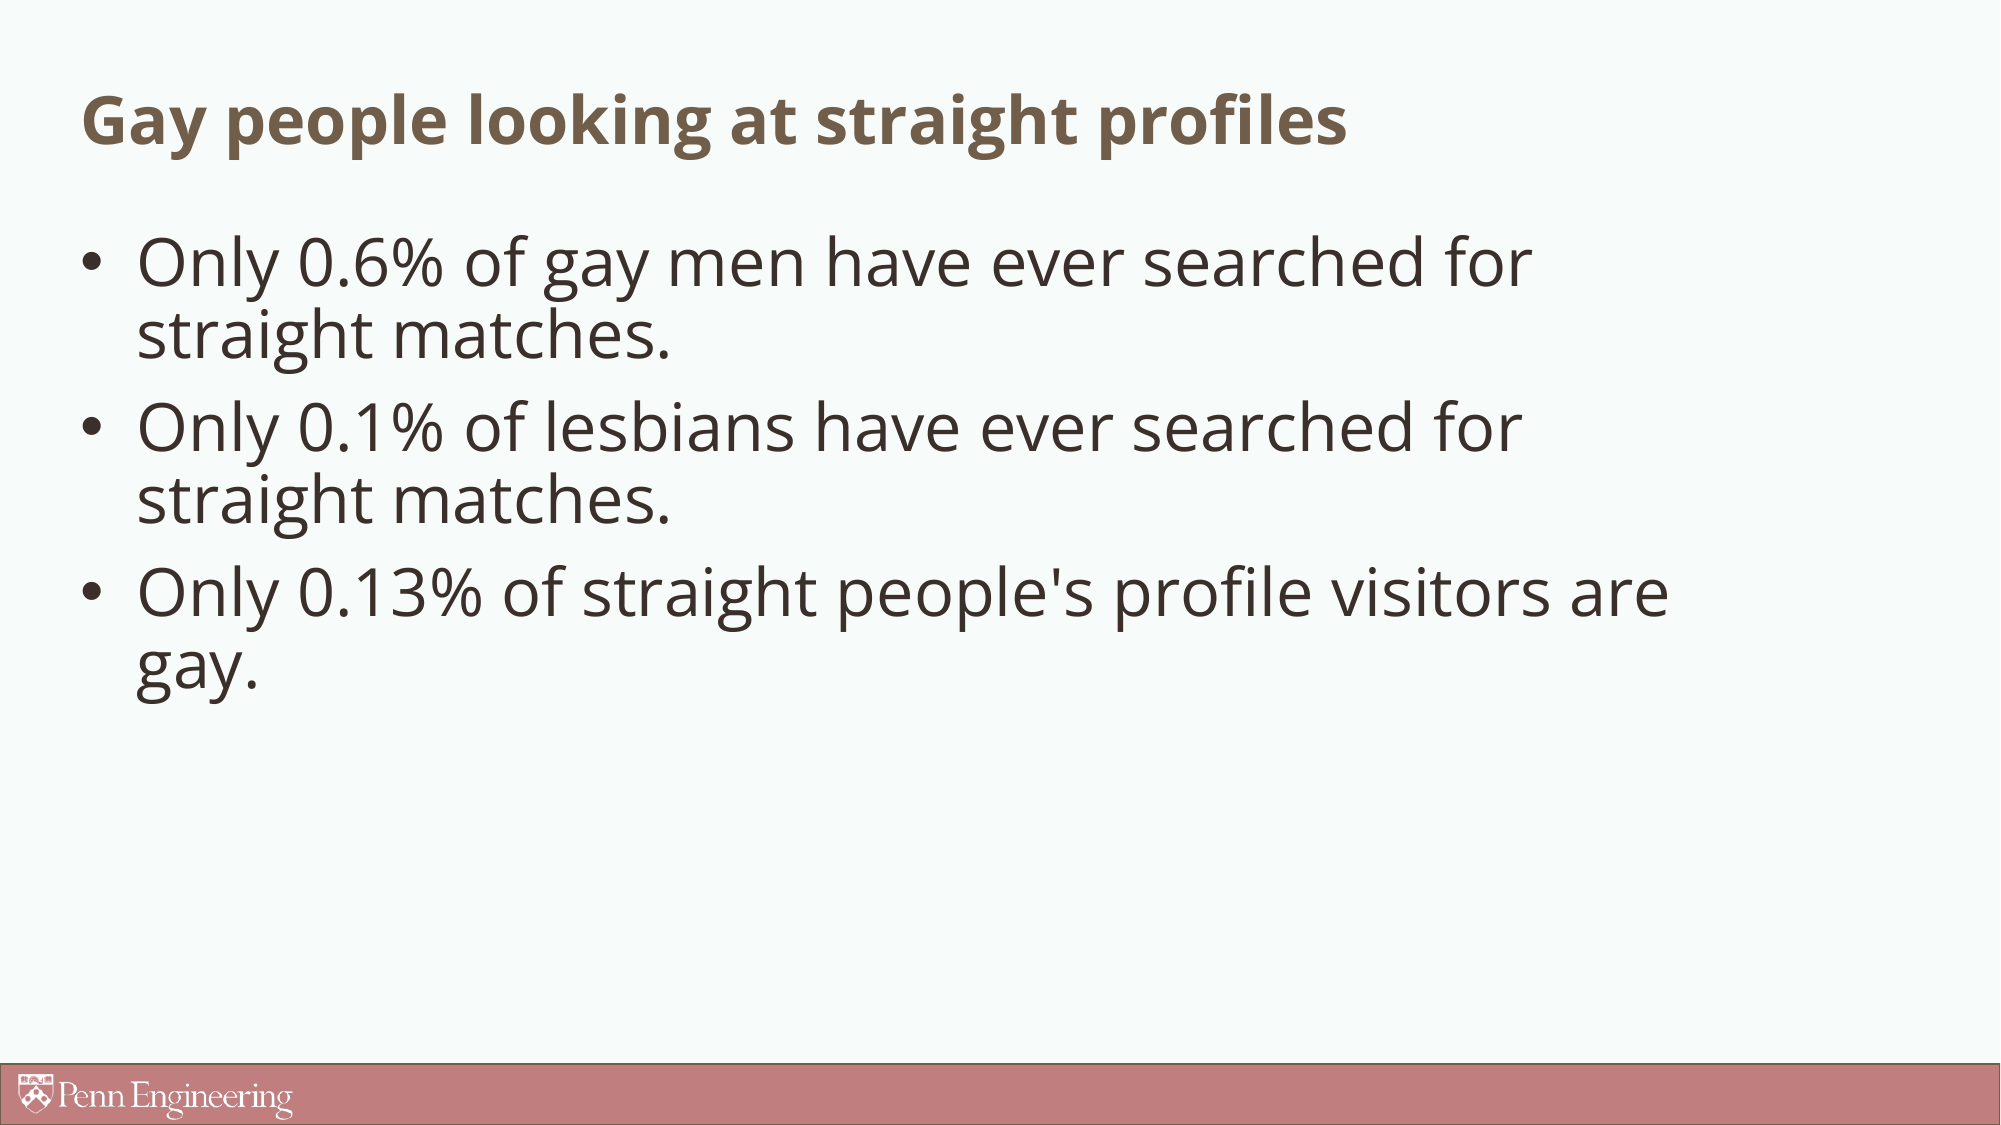

# Gay people looking at straight profiles
Only 0.6% of gay men have ever searched for straight matches.
Only 0.1% of lesbians have ever searched for straight matches.
Only 0.13% of straight people's profile visitors are gay.